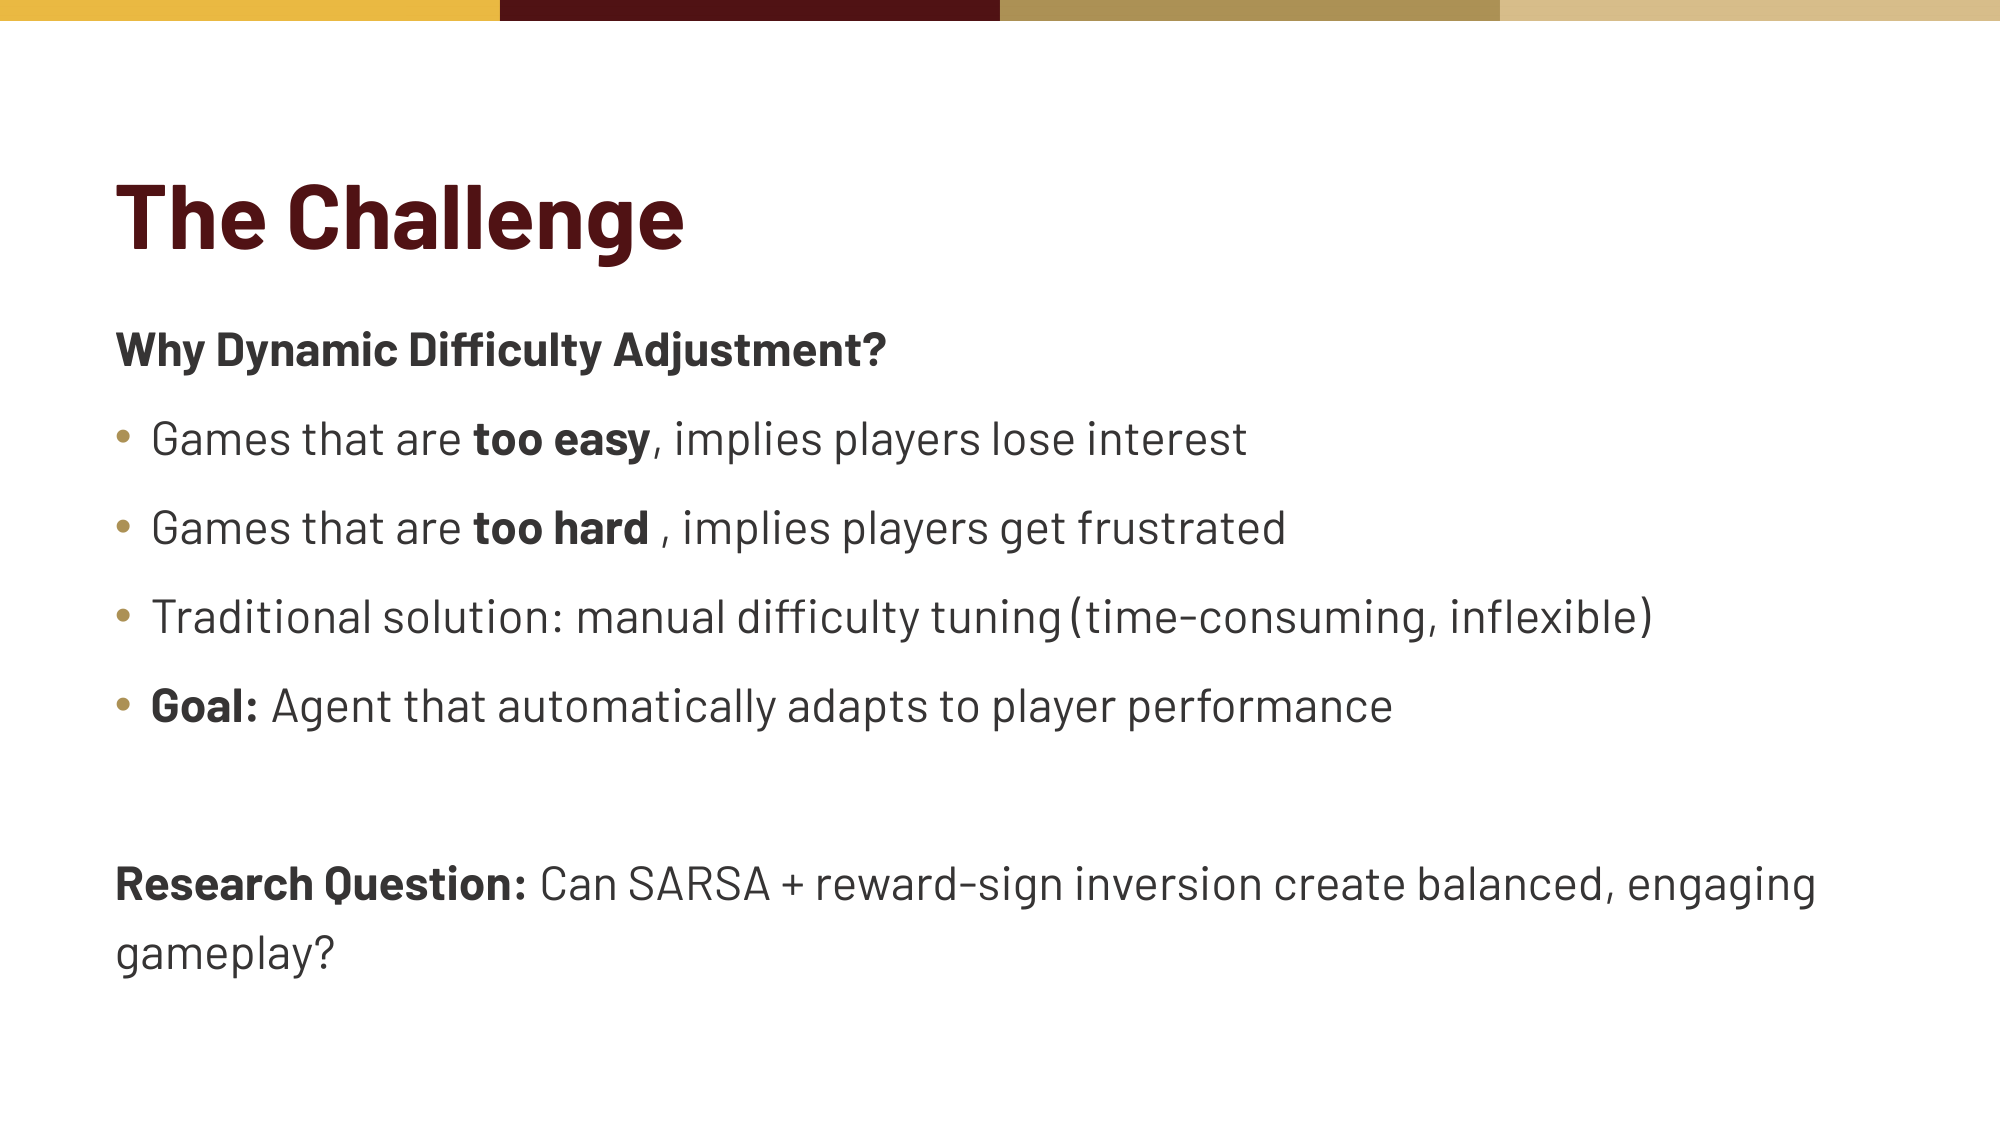

# The Challenge
Why Dynamic Difficulty Adjustment?
Games that are too easy, implies players lose interest
Games that are too hard , implies players get frustrated
Traditional solution: manual difficulty tuning (time-consuming, inflexible)
Goal: Agent that automatically adapts to player performance

Research Question: Can SARSA + reward-sign inversion create balanced, engaging gameplay?